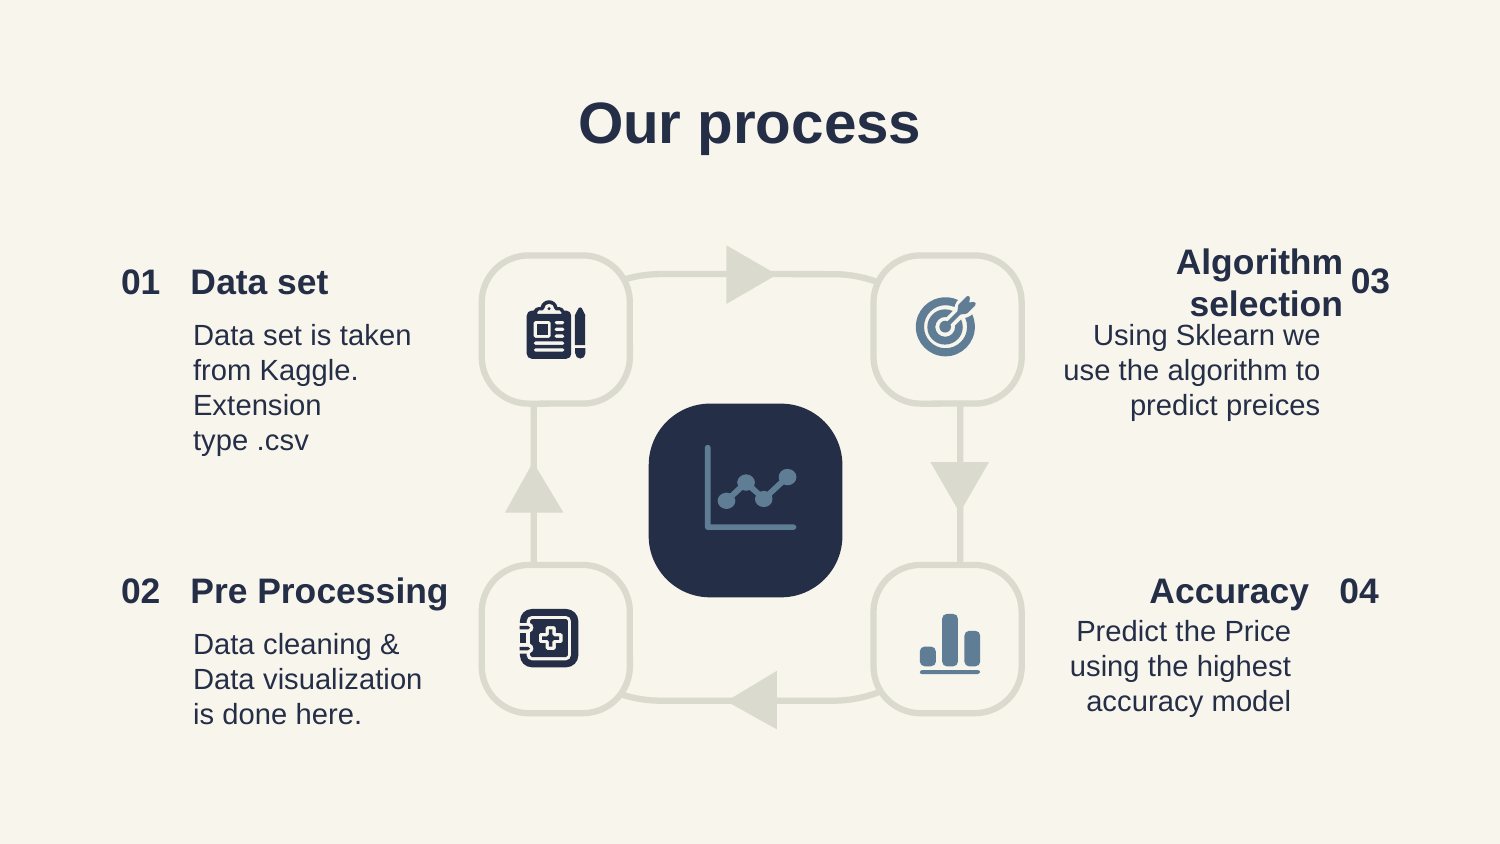

# Our process

03
Data set
01
Algorithm selection

Data set is taken from Kaggle.
Extension type .csv
Using Sklearn we use the algorithm to predict preices

02
Pre Processing
Accuracy
04

Predict the Price using the highest accuracy model

Data cleaning &
Data visualization is done here.